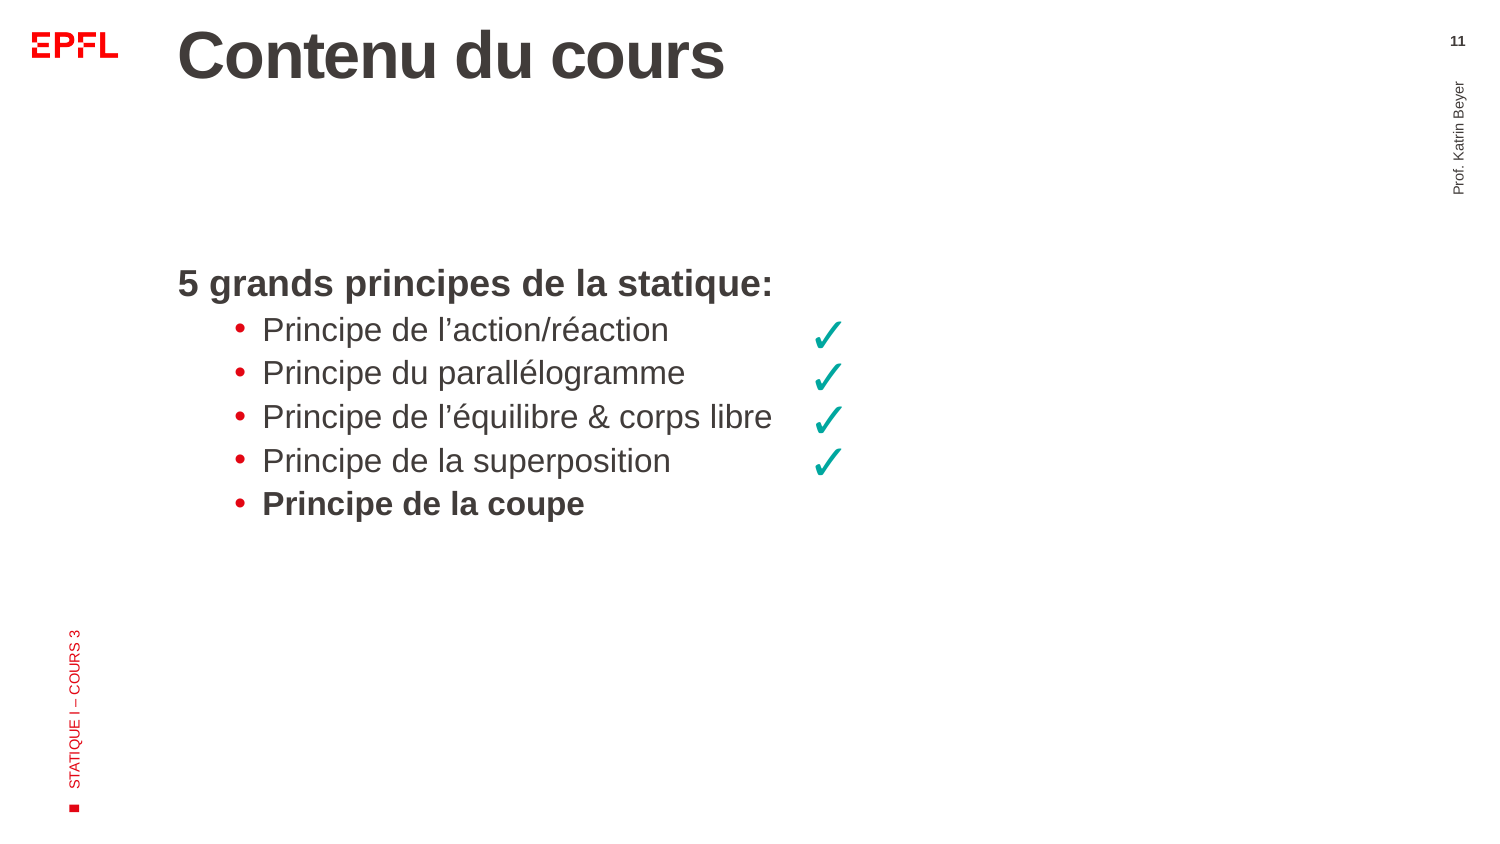

# Contenu du cours
11
5 grands principes de la statique:
Principe de l’action/réaction
Principe du parallélogramme
Principe de l’équilibre & corps libre
Principe de la superposition
Principe de la coupe

✓
Prof. Katrin Beyer
✓
✓
✓
STATIQUE I – COURS 3